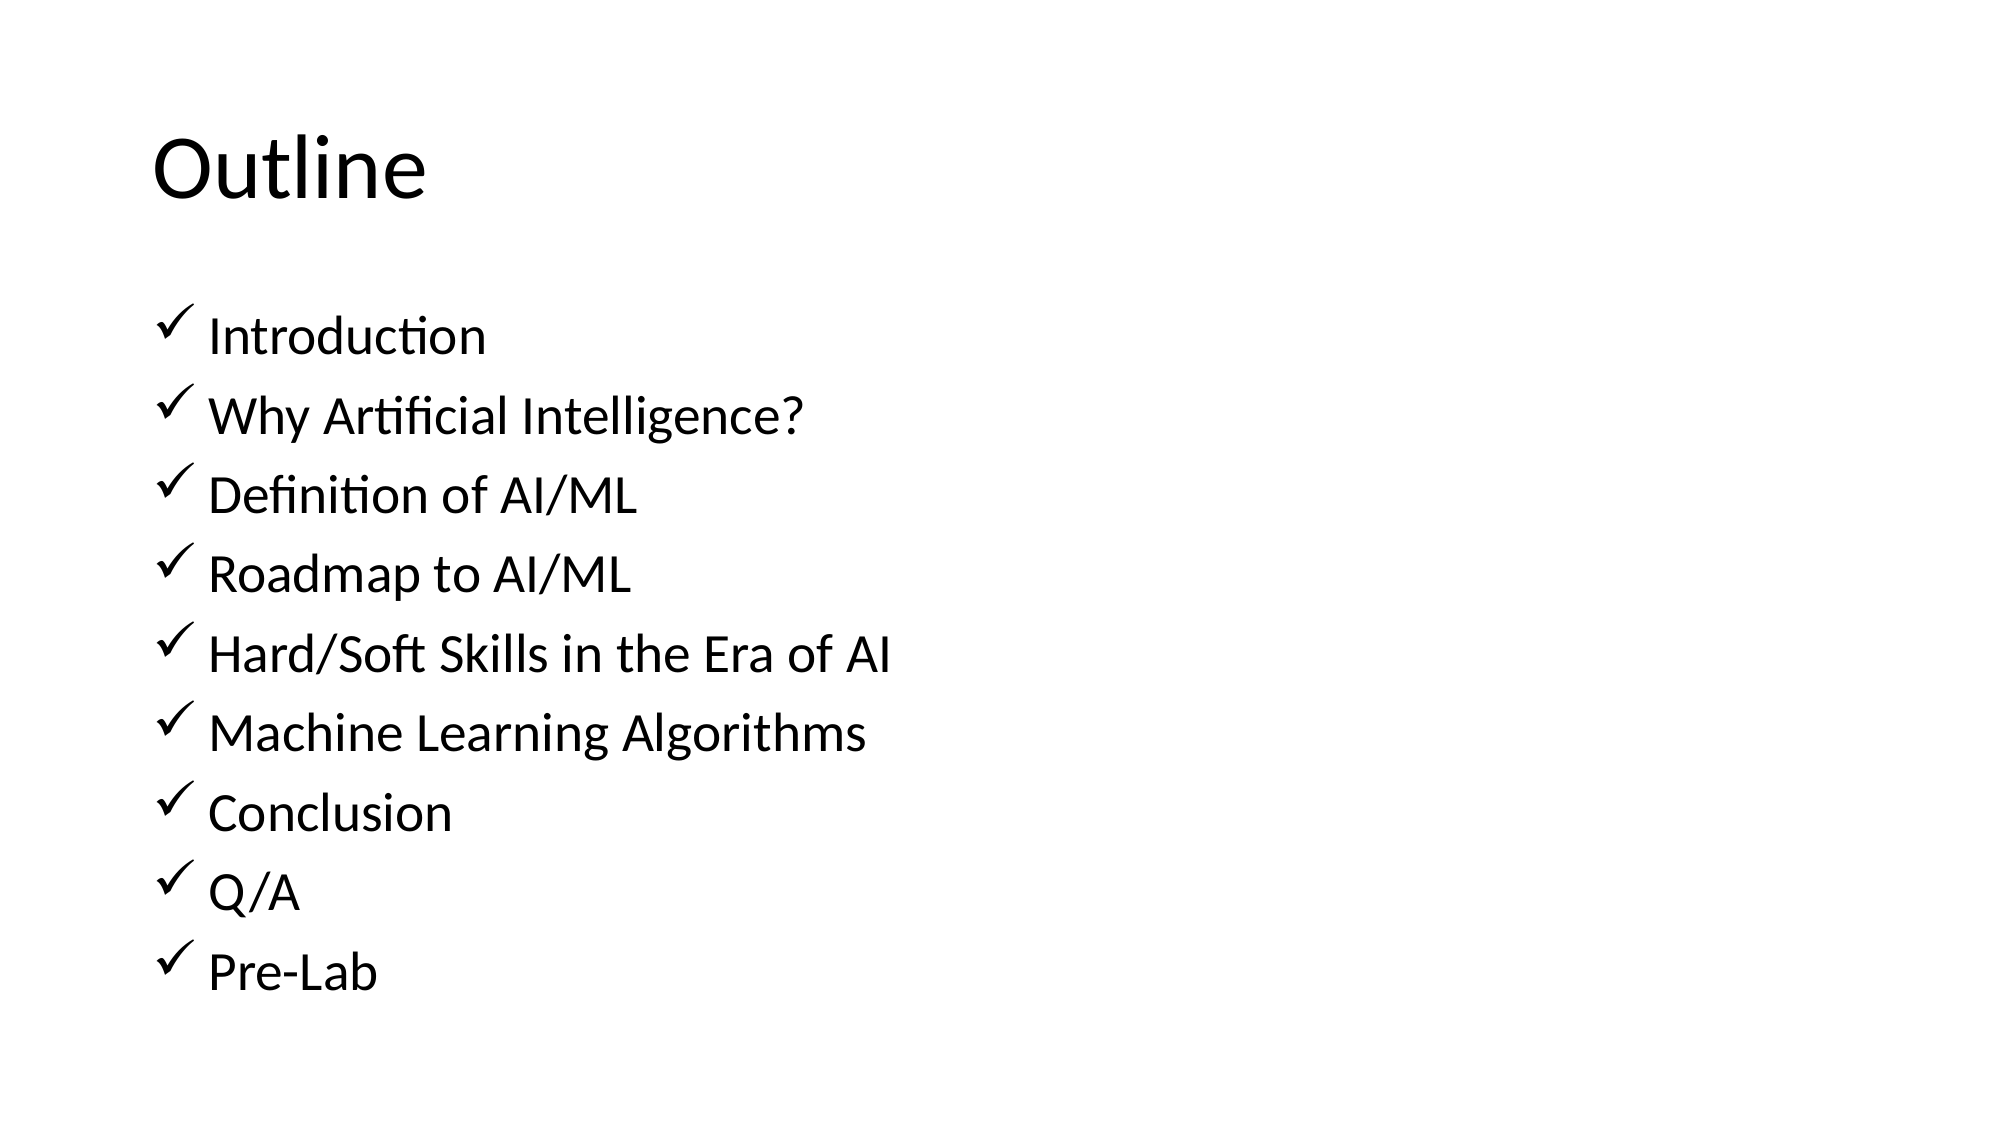

# Outline
 Introduction
 Why Artificial Intelligence?
 Definition of AI/ML
 Roadmap to AI/ML
 Hard/Soft Skills in the Era of AI
 Machine Learning Algorithms
 Conclusion
 Q/A
 Pre-Lab